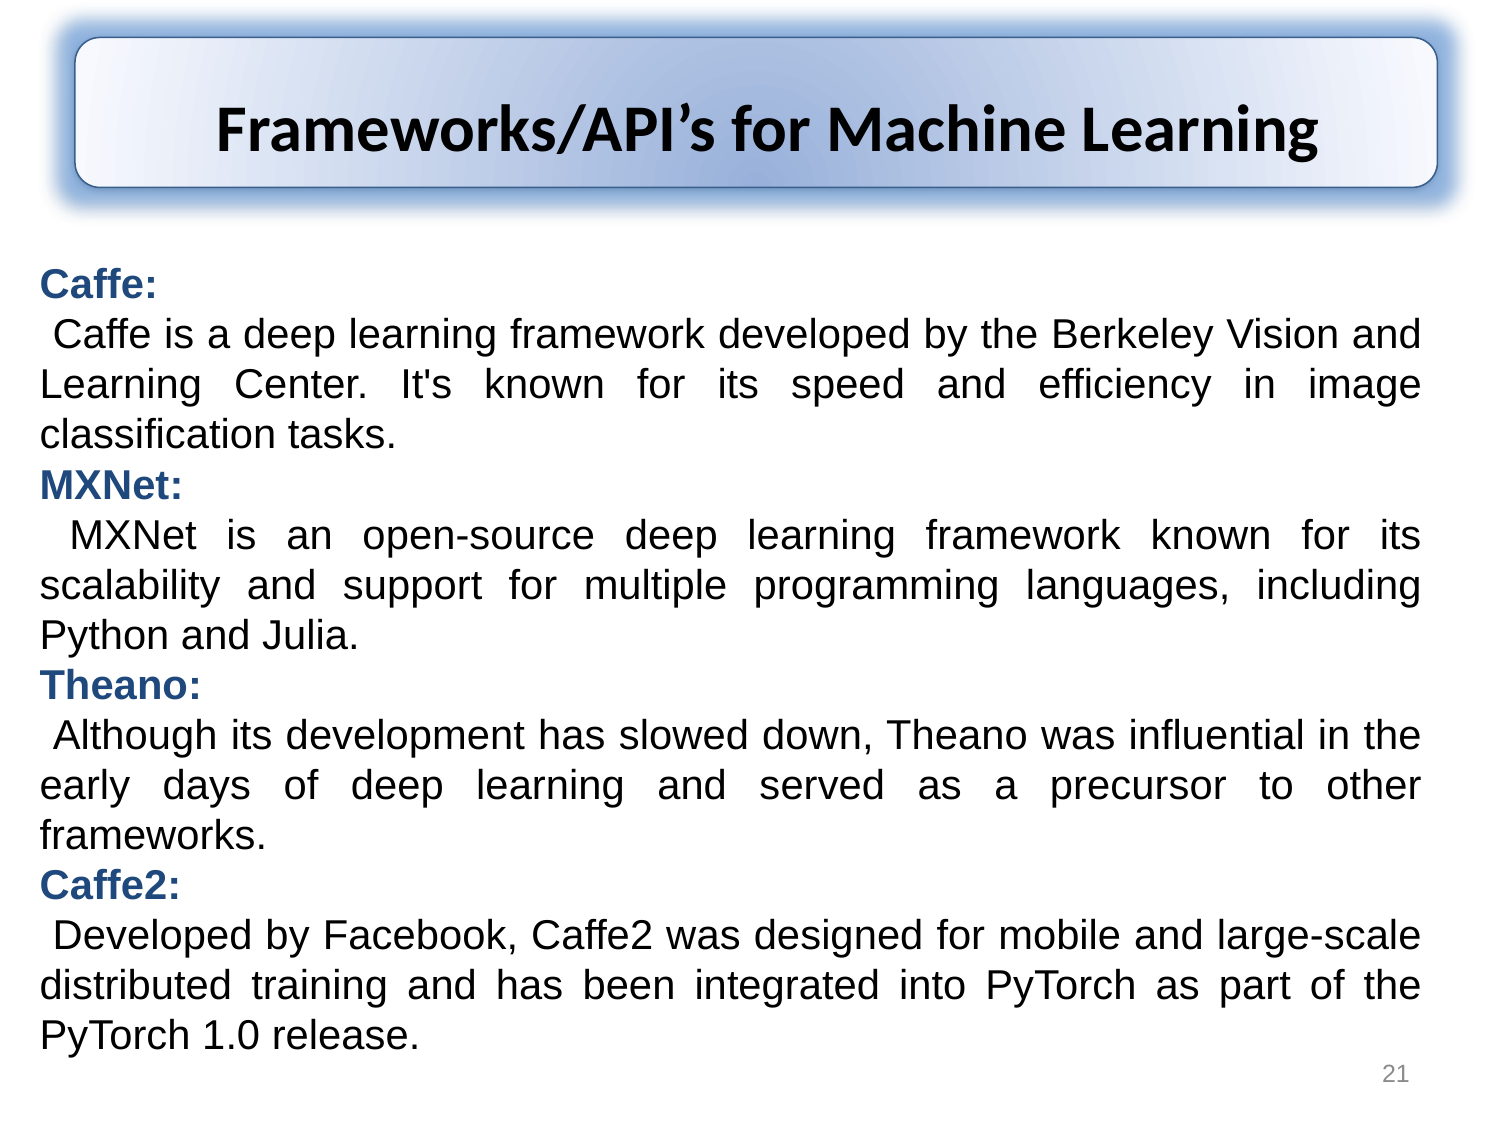

Frameworks/API’s for Machine Learning
Caffe:
 Caffe is a deep learning framework developed by the Berkeley Vision and Learning Center. It's known for its speed and efficiency in image classification tasks.
MXNet:
 MXNet is an open-source deep learning framework known for its scalability and support for multiple programming languages, including Python and Julia.
Theano:
 Although its development has slowed down, Theano was influential in the early days of deep learning and served as a precursor to other frameworks.
Caffe2:
 Developed by Facebook, Caffe2 was designed for mobile and large-scale distributed training and has been integrated into PyTorch as part of the PyTorch 1.0 release.
21